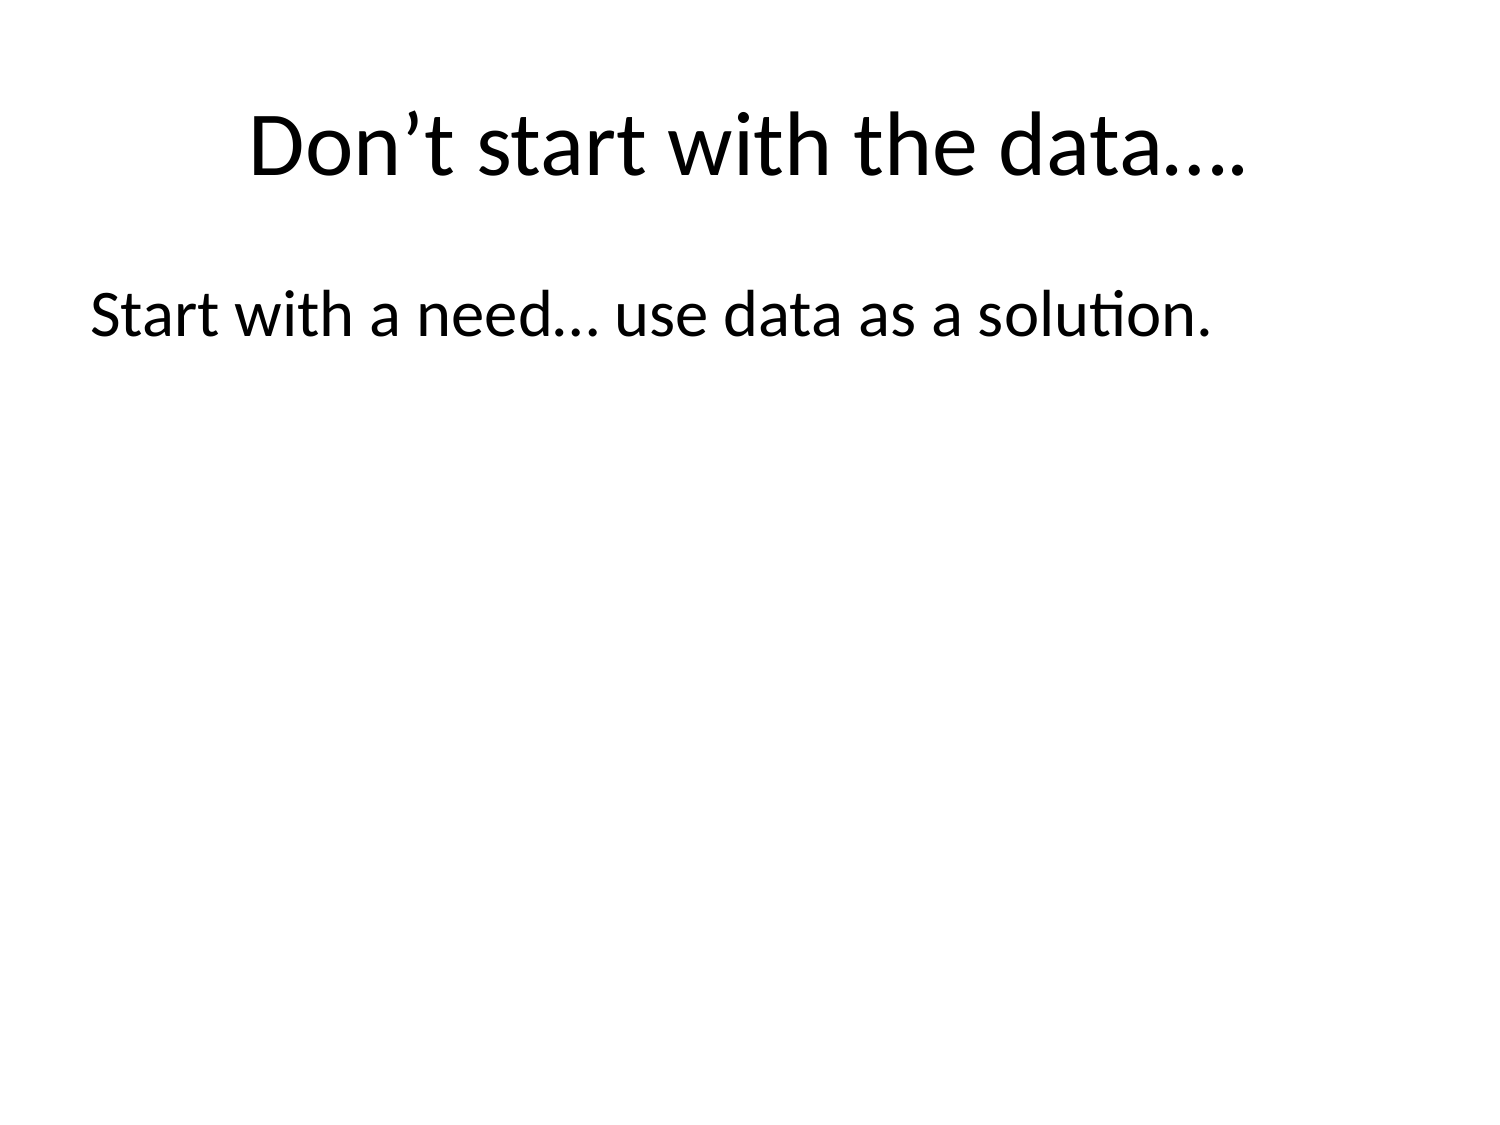

# Don’t start with the data….
Start with a need… use data as a solution.